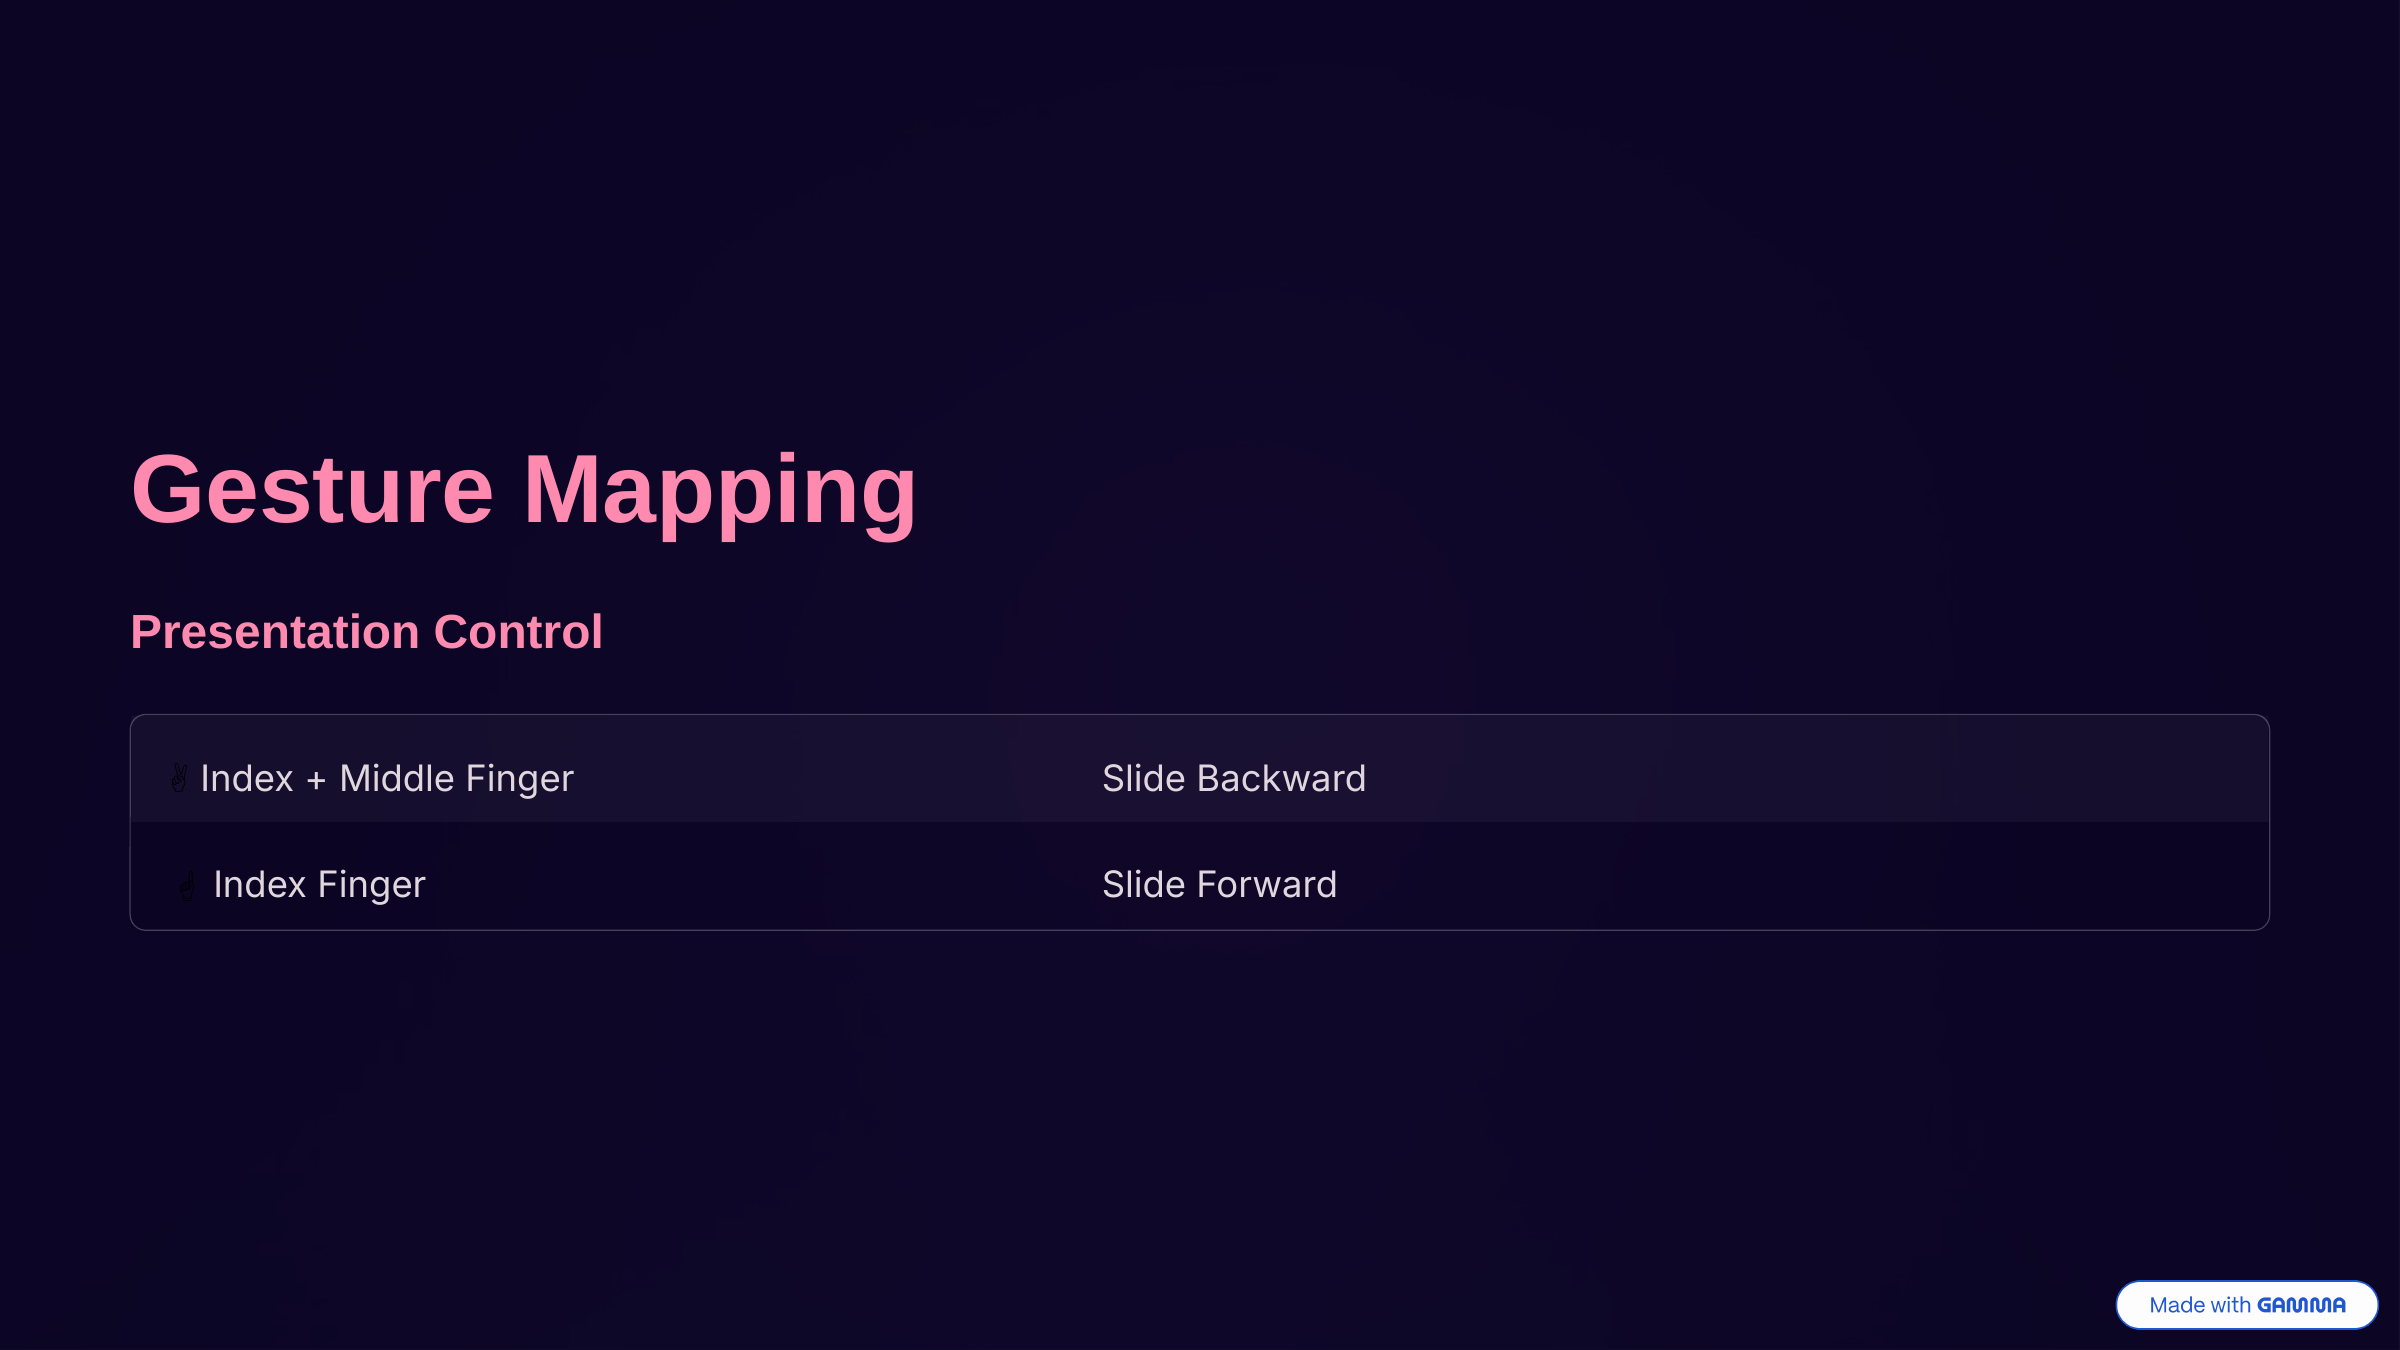

Gesture Mapping
Presentation Control

✌️ Index + Middle Finger
Slide Backward

☝️ Index Finger
Slide Forward